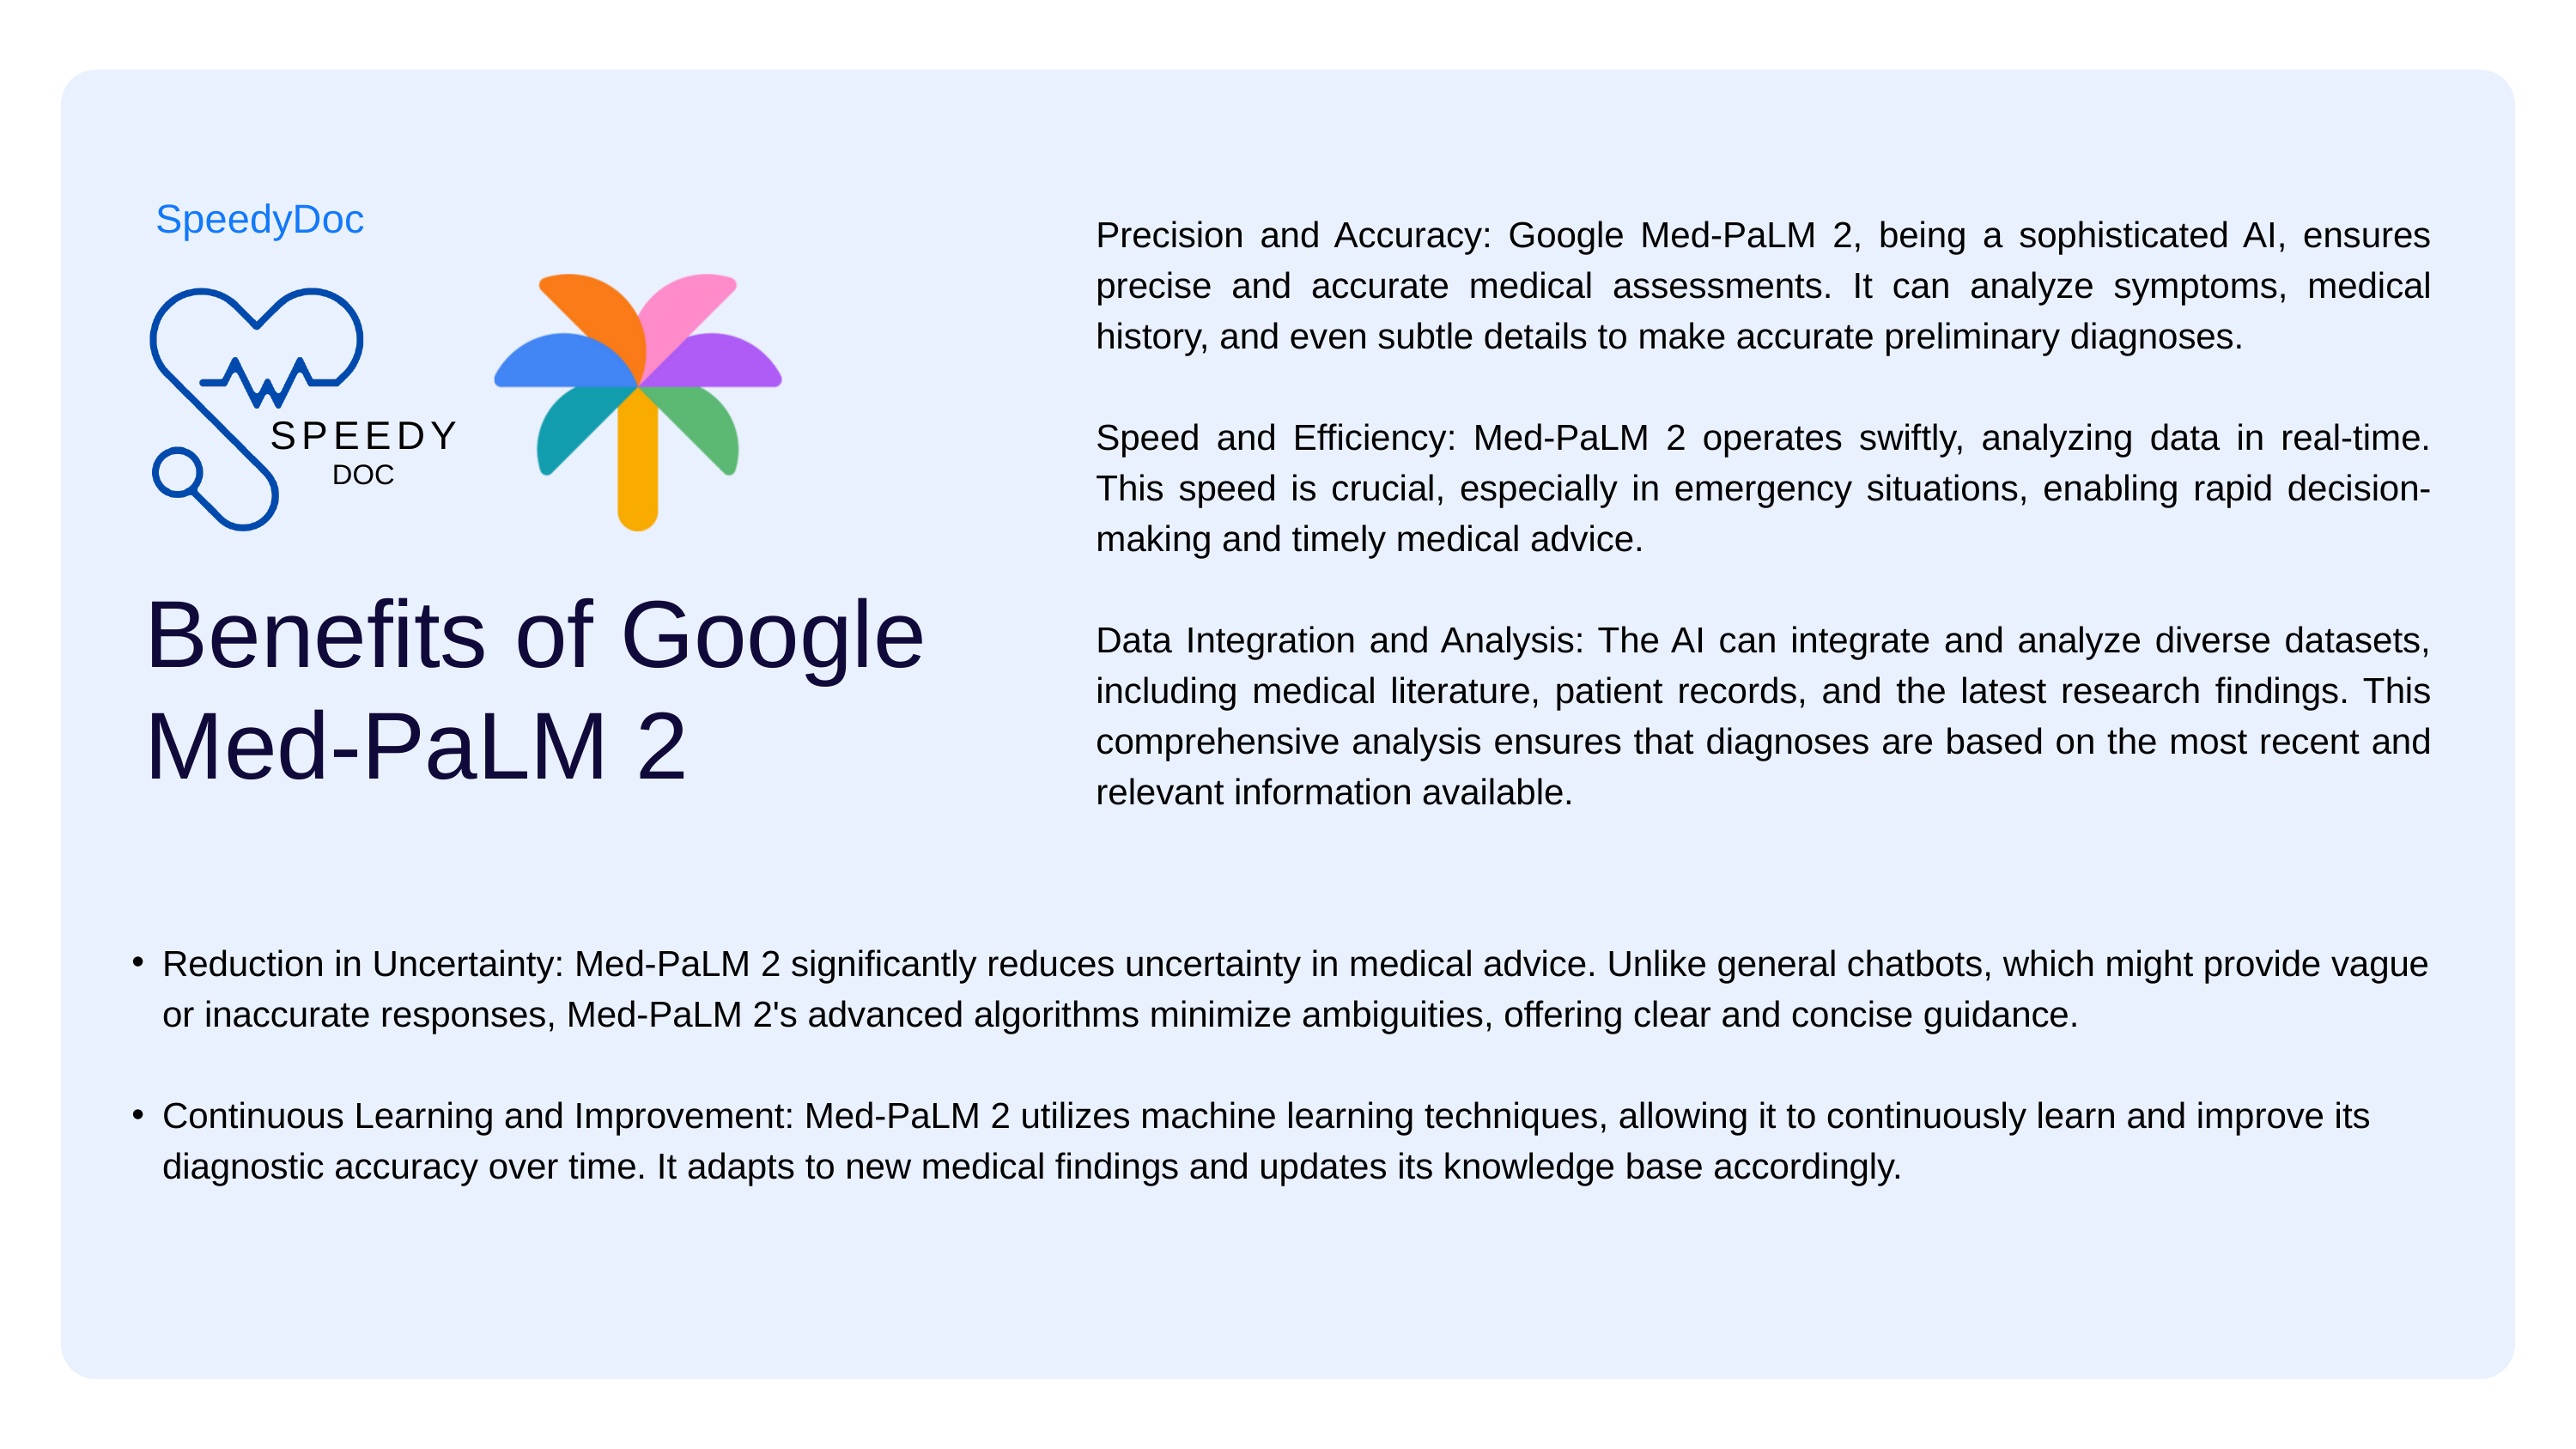

SpeedyDoc
Precision and Accuracy: Google Med-PaLM 2, being a sophisticated AI, ensures precise and accurate medical assessments. It can analyze symptoms, medical history, and even subtle details to make accurate preliminary diagnoses.

Speed and Efficiency: Med-PaLM 2 operates swiftly, analyzing data in real-time. This speed is crucial, especially in emergency situations, enabling rapid decision-making and timely medical advice.

Data Integration and Analysis: The AI can integrate and analyze diverse datasets, including medical literature, patient records, and the latest research findings. This comprehensive analysis ensures that diagnoses are based on the most recent and relevant information available.

SPEEDY
DOC
Benefits of Google Med-PaLM 2
Reduction in Uncertainty: Med-PaLM 2 significantly reduces uncertainty in medical advice. Unlike general chatbots, which might provide vague or inaccurate responses, Med-PaLM 2's advanced algorithms minimize ambiguities, offering clear and concise guidance.

Continuous Learning and Improvement: Med-PaLM 2 utilizes machine learning techniques, allowing it to continuously learn and improve its diagnostic accuracy over time. It adapts to new medical findings and updates its knowledge base accordingly.